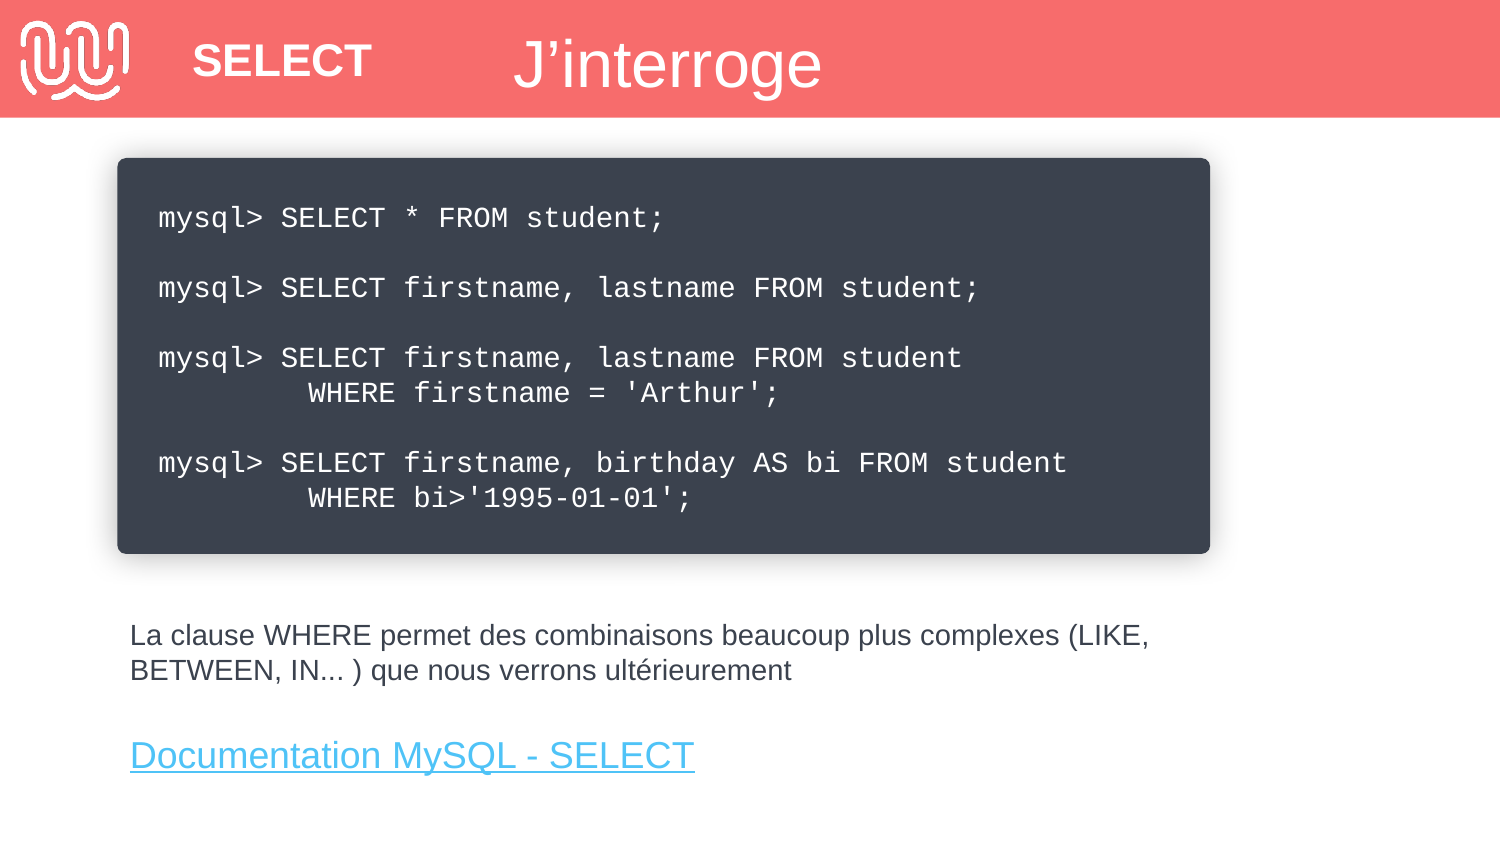

# SELECT
J’interroge
mysql> SELECT * FROM student;

mysql> SELECT firstname, lastname FROM student;

mysql> SELECT firstname, lastname FROM student
	WHERE firstname = 'Arthur';

mysql> SELECT firstname, birthday AS bi FROM student
	WHERE bi>'1995-01-01';

La clause WHERE permet des combinaisons beaucoup plus complexes (LIKE, BETWEEN, IN... ) que nous verrons ultérieurement

Documentation MySQL - SELECT